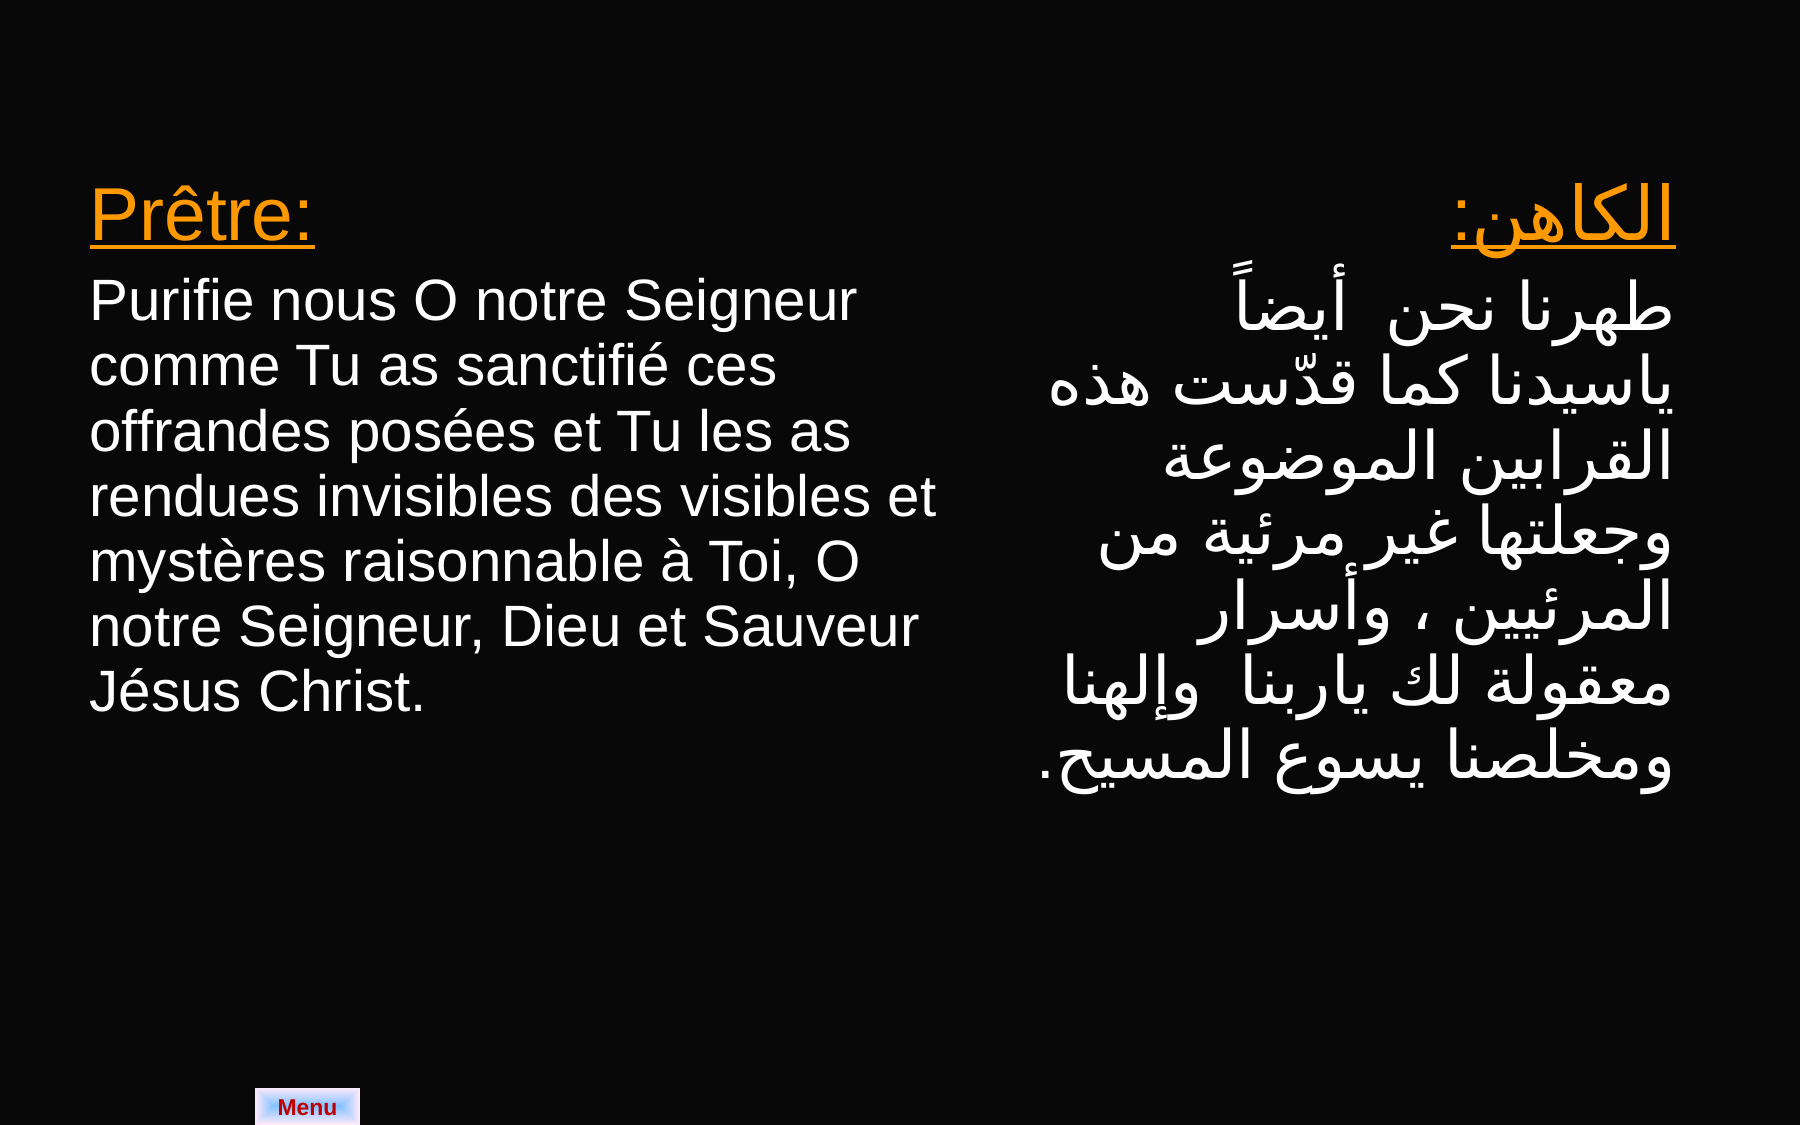

| Prêtre: Purifie nous O notre Seigneur comme Tu as sanctifié ces offrandes posées et Tu les as rendues invisibles des visibles et mystères raisonnable à Toi, O notre Seigneur, Dieu et Sauveur Jésus Christ. | الكاهن: طهرنا نحن أيضاً ياسيدنا كما قدّست هذه القرابين الموضوعة وجعلتها غير مرئية من المرئيين ، وأسرار معقولة لك ياربنا وإلهنا ومخلصنا يسوع المسيح. |
| --- | --- |

Menu